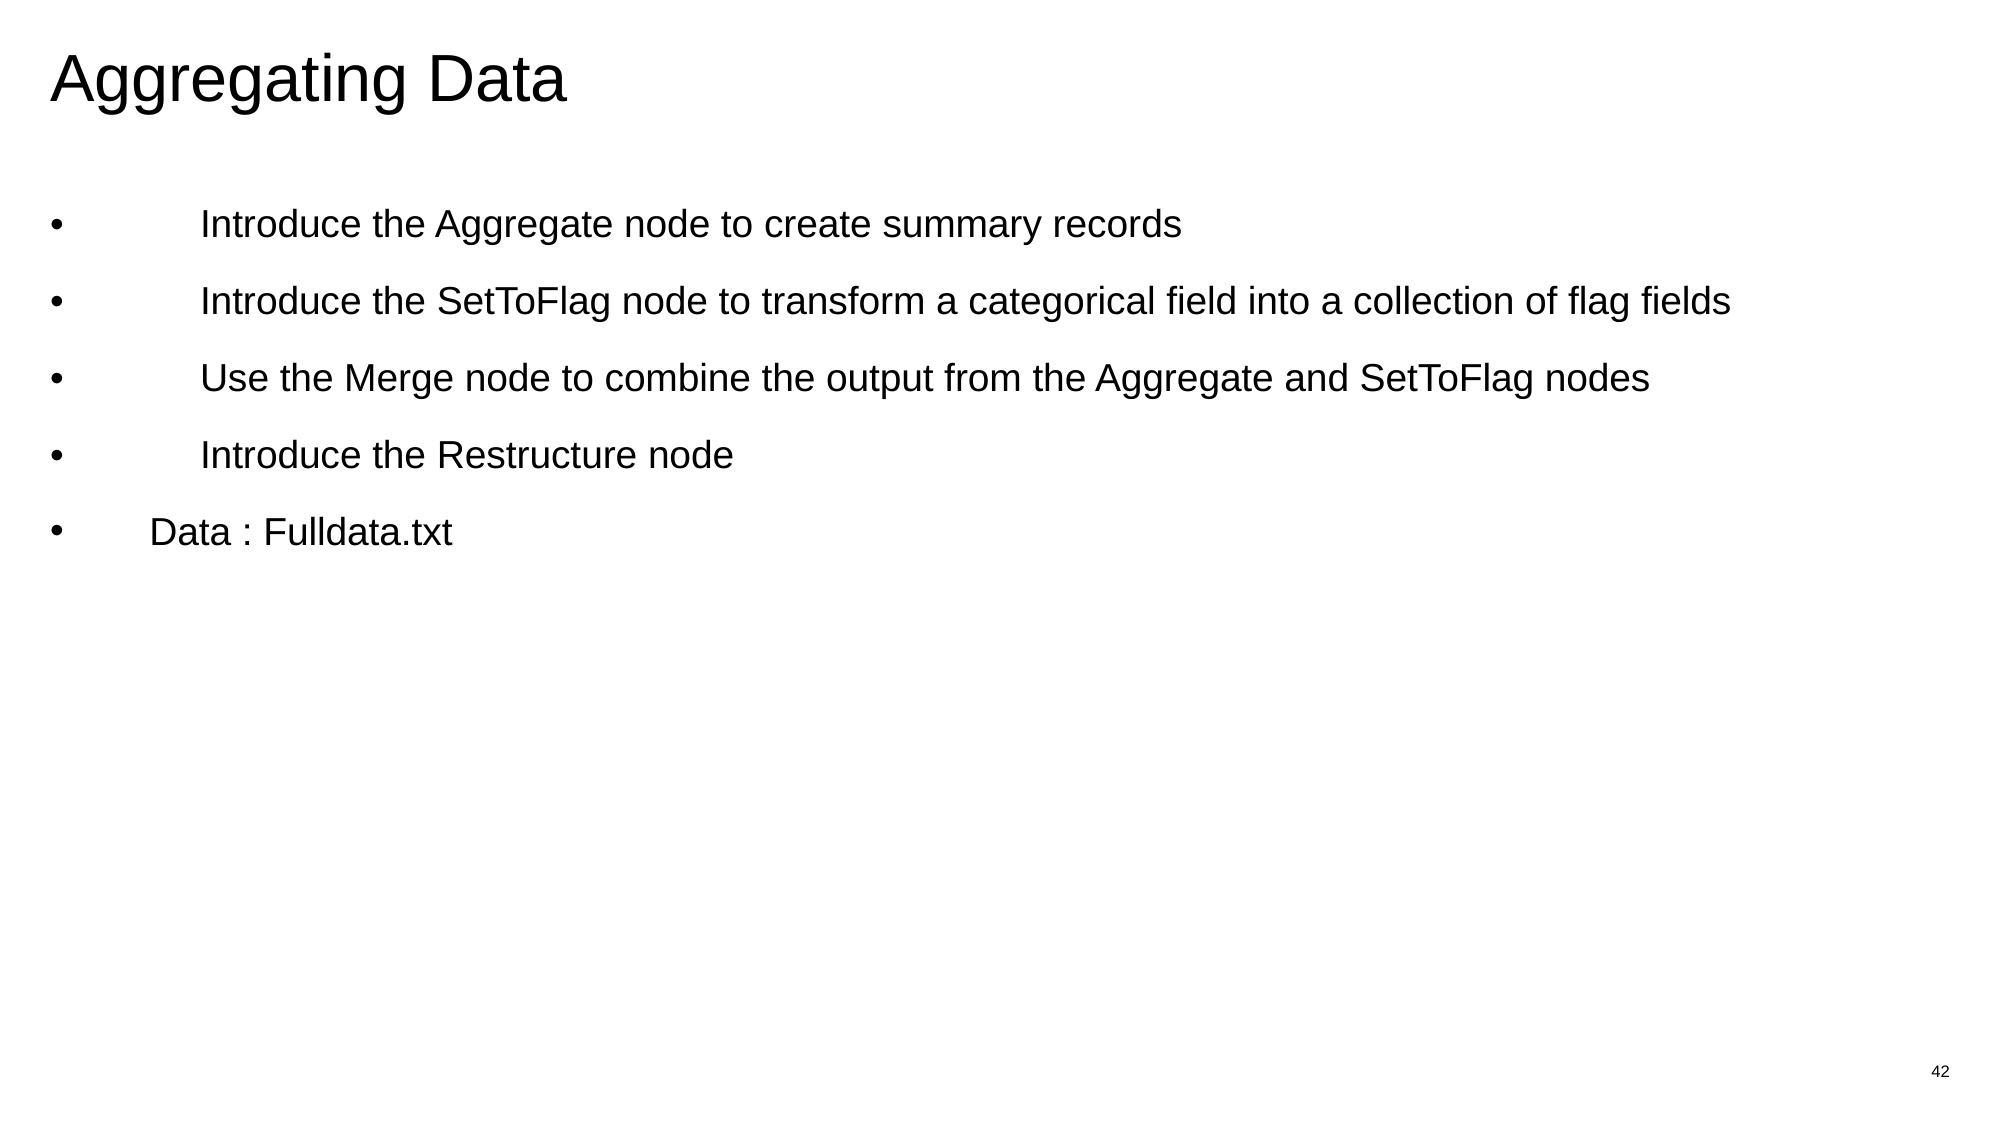

# Aggregating Data
•	Introduce the Aggregate node to create summary records
•	Introduce the SetToFlag node to transform a categorical field into a collection of flag fields
•	Use the Merge node to combine the output from the Aggregate and SetToFlag nodes
•	Introduce the Restructure node
    Data : Fulldata.txt

42